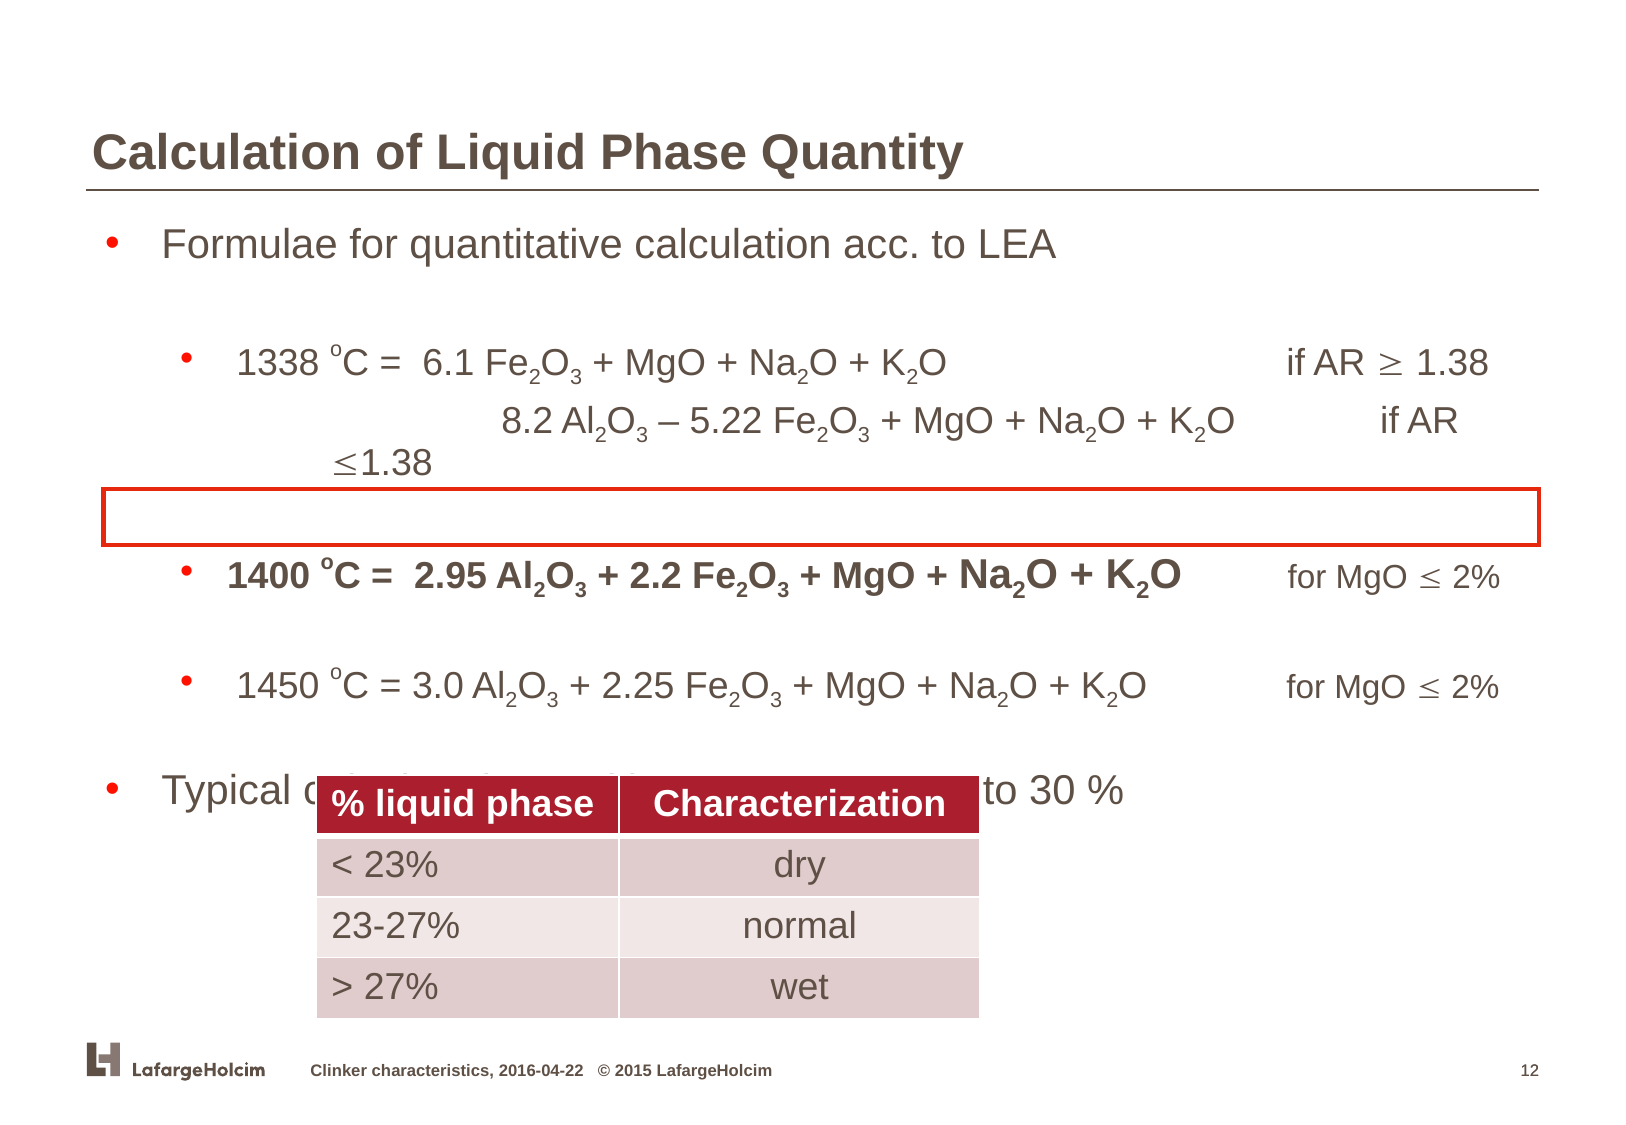

Calculation of Liquid Phase Quantity

Formulae for quantitative calculation acc. to LEA

1338 oC =  6.1 Fe2O3 + MgO + Na2O + K2O		   	if AR ≥ 1.38
    	  8.2 Al2O3 – 5.22 Fe2O3 + MgO + Na2O + K2O 	if AR ≤1.38

1400 oC =  2.95 Al2O3 + 2.2 Fe2O3 + MgO + Na2O + K2O 	 for MgO ≤ 2%

1450 oC = 3.0 Al2O3 + 2.25 Fe2O3 + MgO + Na2O + K2O    	for MgO ≤ 2%

Typical calculated quantities at 1400 °C:  20 to 30 %

| % liquid phase | Characterization |
| --- | --- |
| < 23% | dry |
| 23-27% | normal |
| > 27% | wet |
Clinker characteristics, 2016-04-22   © 2015 LafargeHolcim
12
12